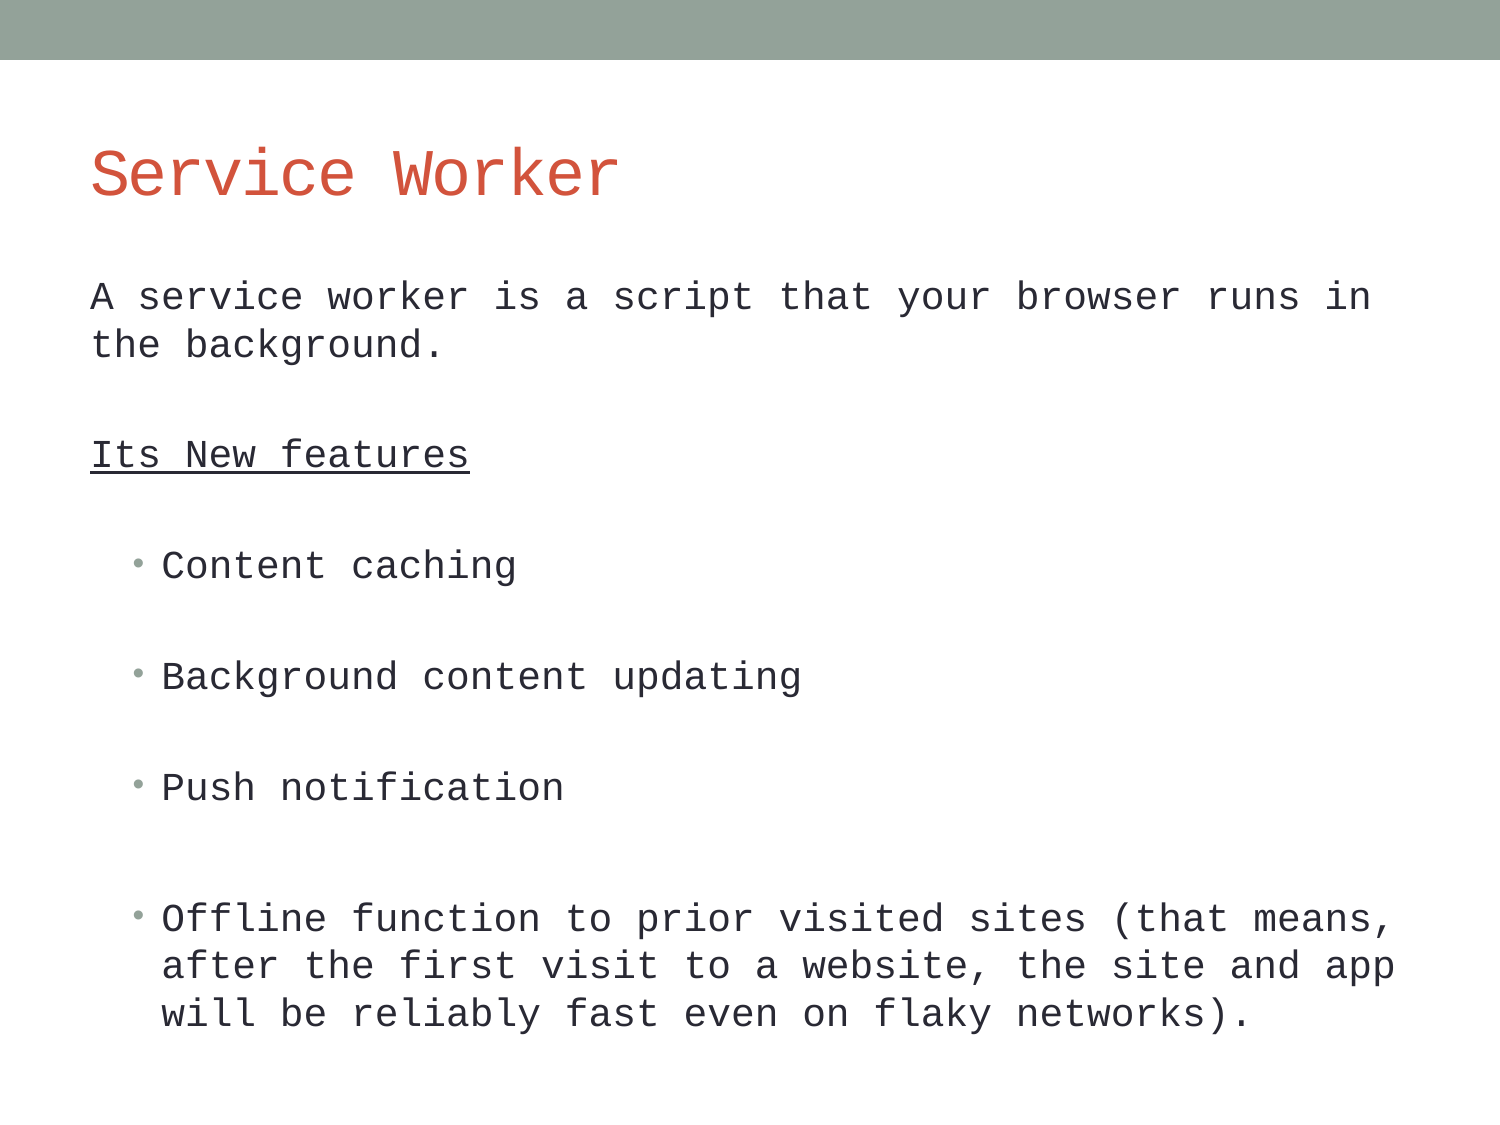

# Service Worker
A service worker is a script that your browser runs in the background.

Its New features

Content caching

Background content updating

Push notification

Offline function to prior visited sites (that means, after the first visit to a website, the site and app will be reliably fast even on flaky networks).